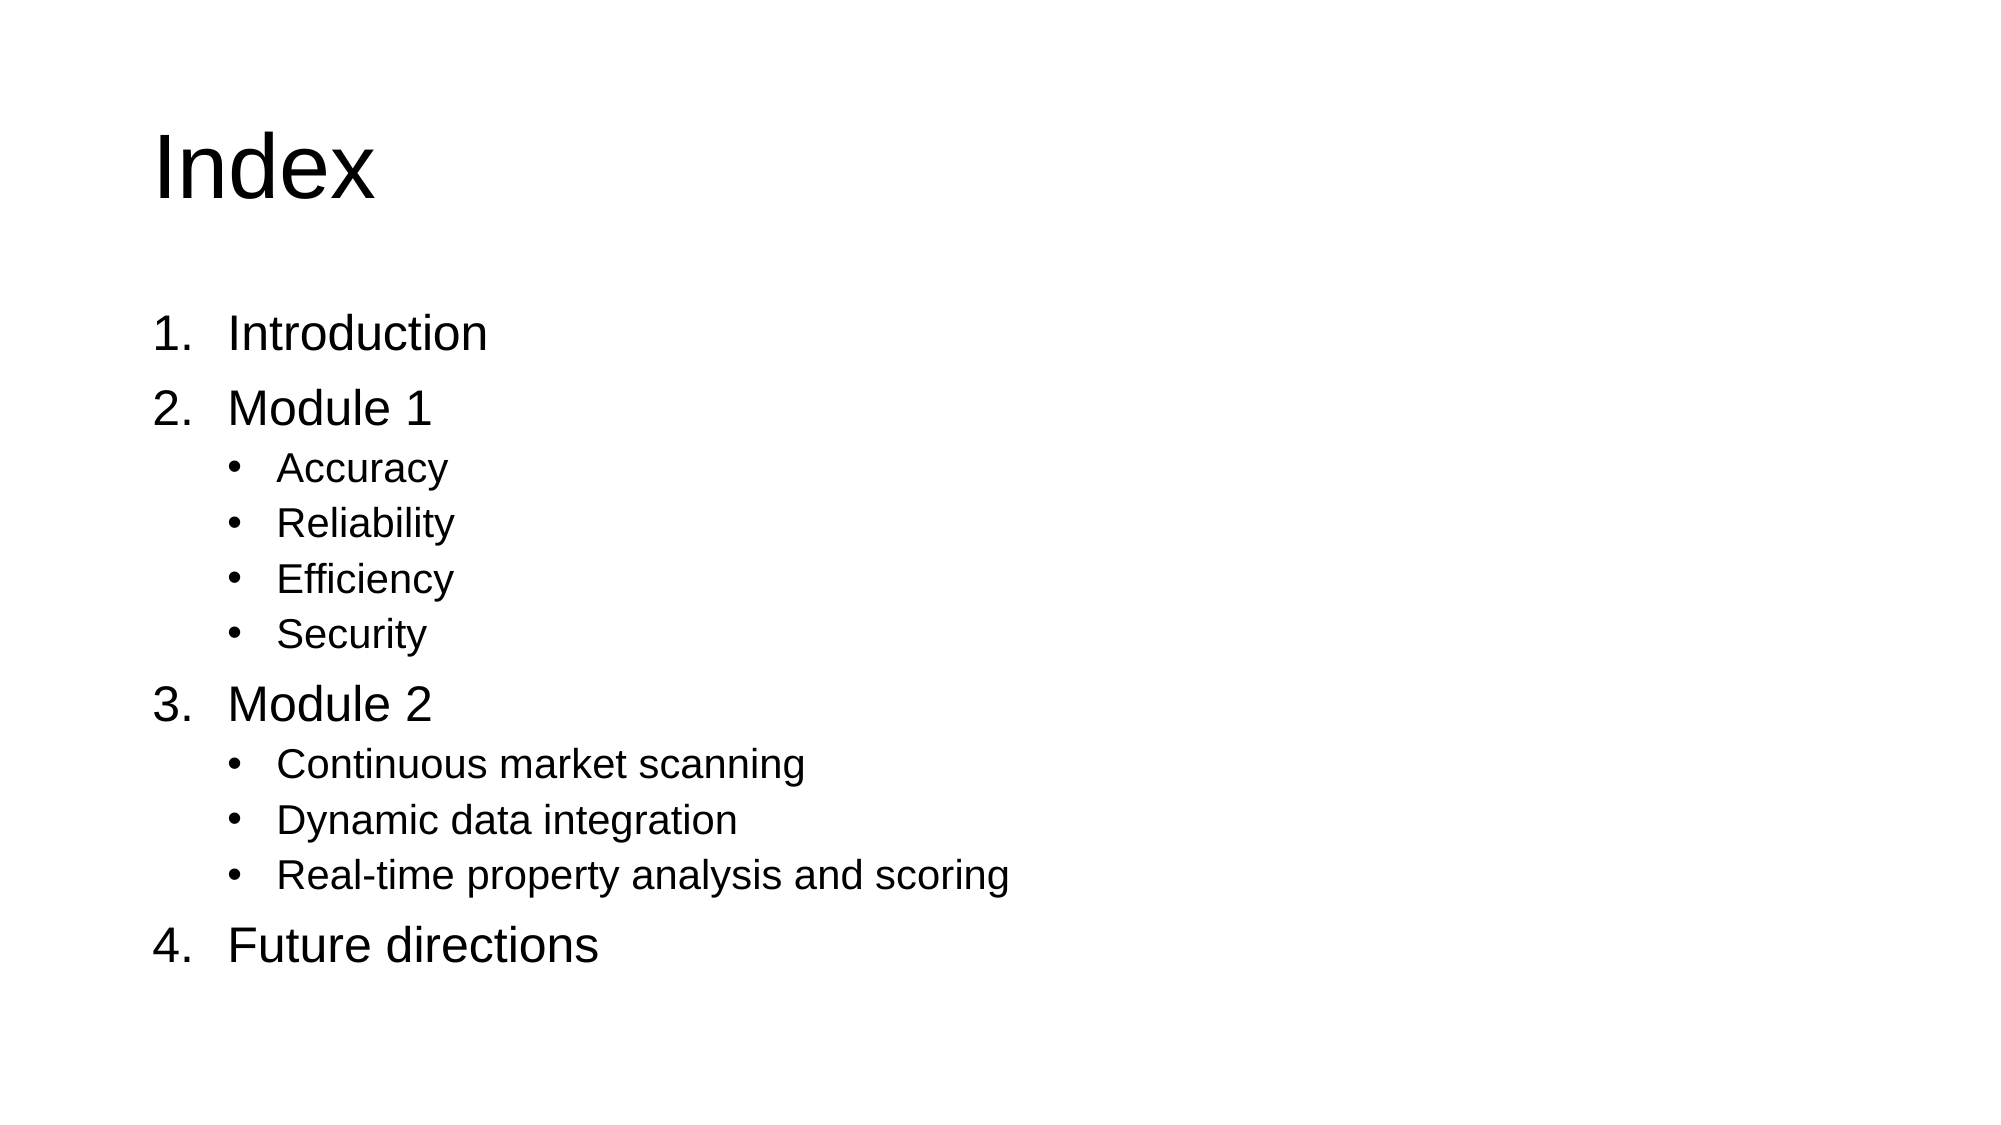

# Index
Introduction
Module 1
 Accuracy
 Reliability
 Efficiency
 Security
Module 2
 Continuous market scanning
 Dynamic data integration
 Real-time property analysis and scoring
Future directions